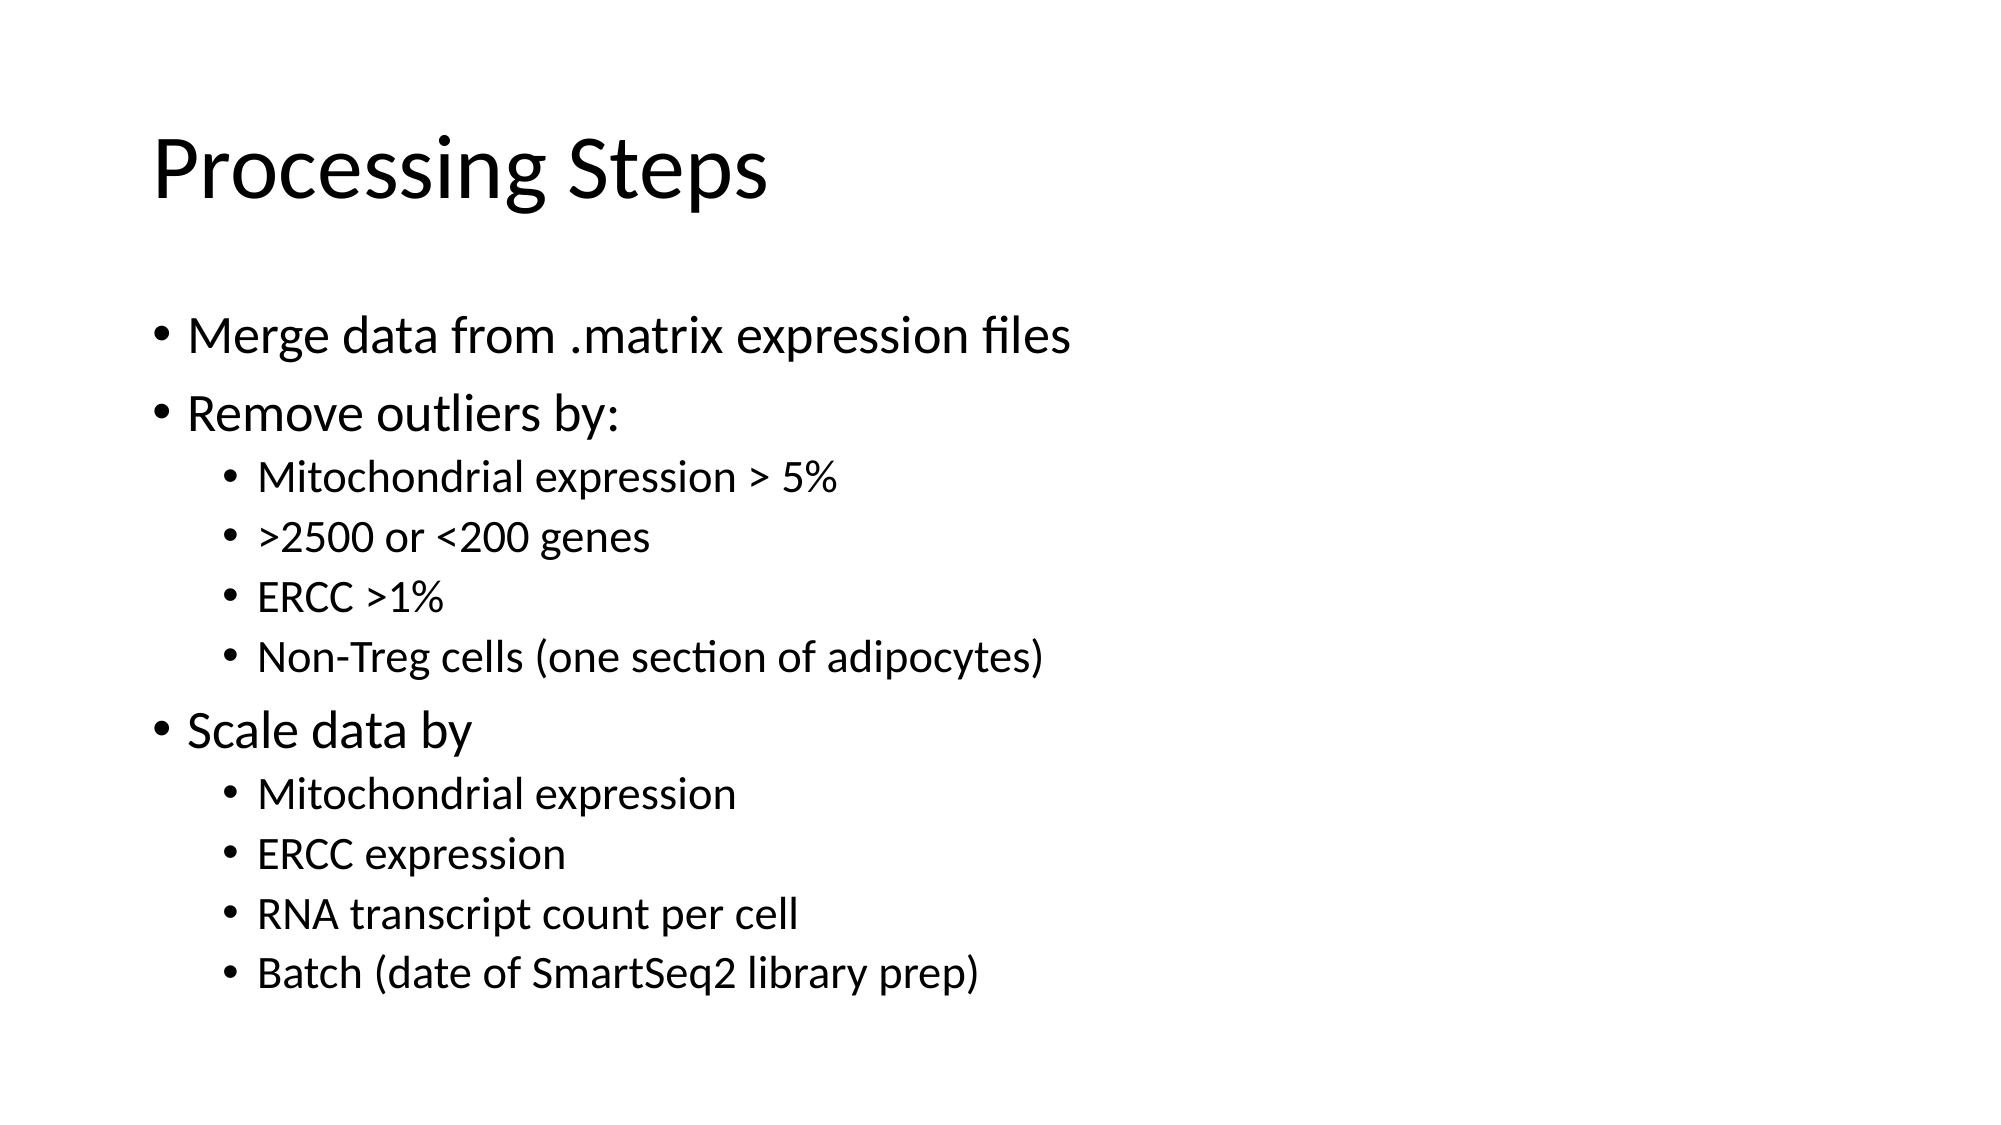

# Processing Steps
Merge data from .matrix expression files
Remove outliers by:
Mitochondrial expression > 5%
>2500 or <200 genes
ERCC >1%
Non-Treg cells (one section of adipocytes)
Scale data by
Mitochondrial expression
ERCC expression
RNA transcript count per cell
Batch (date of SmartSeq2 library prep)